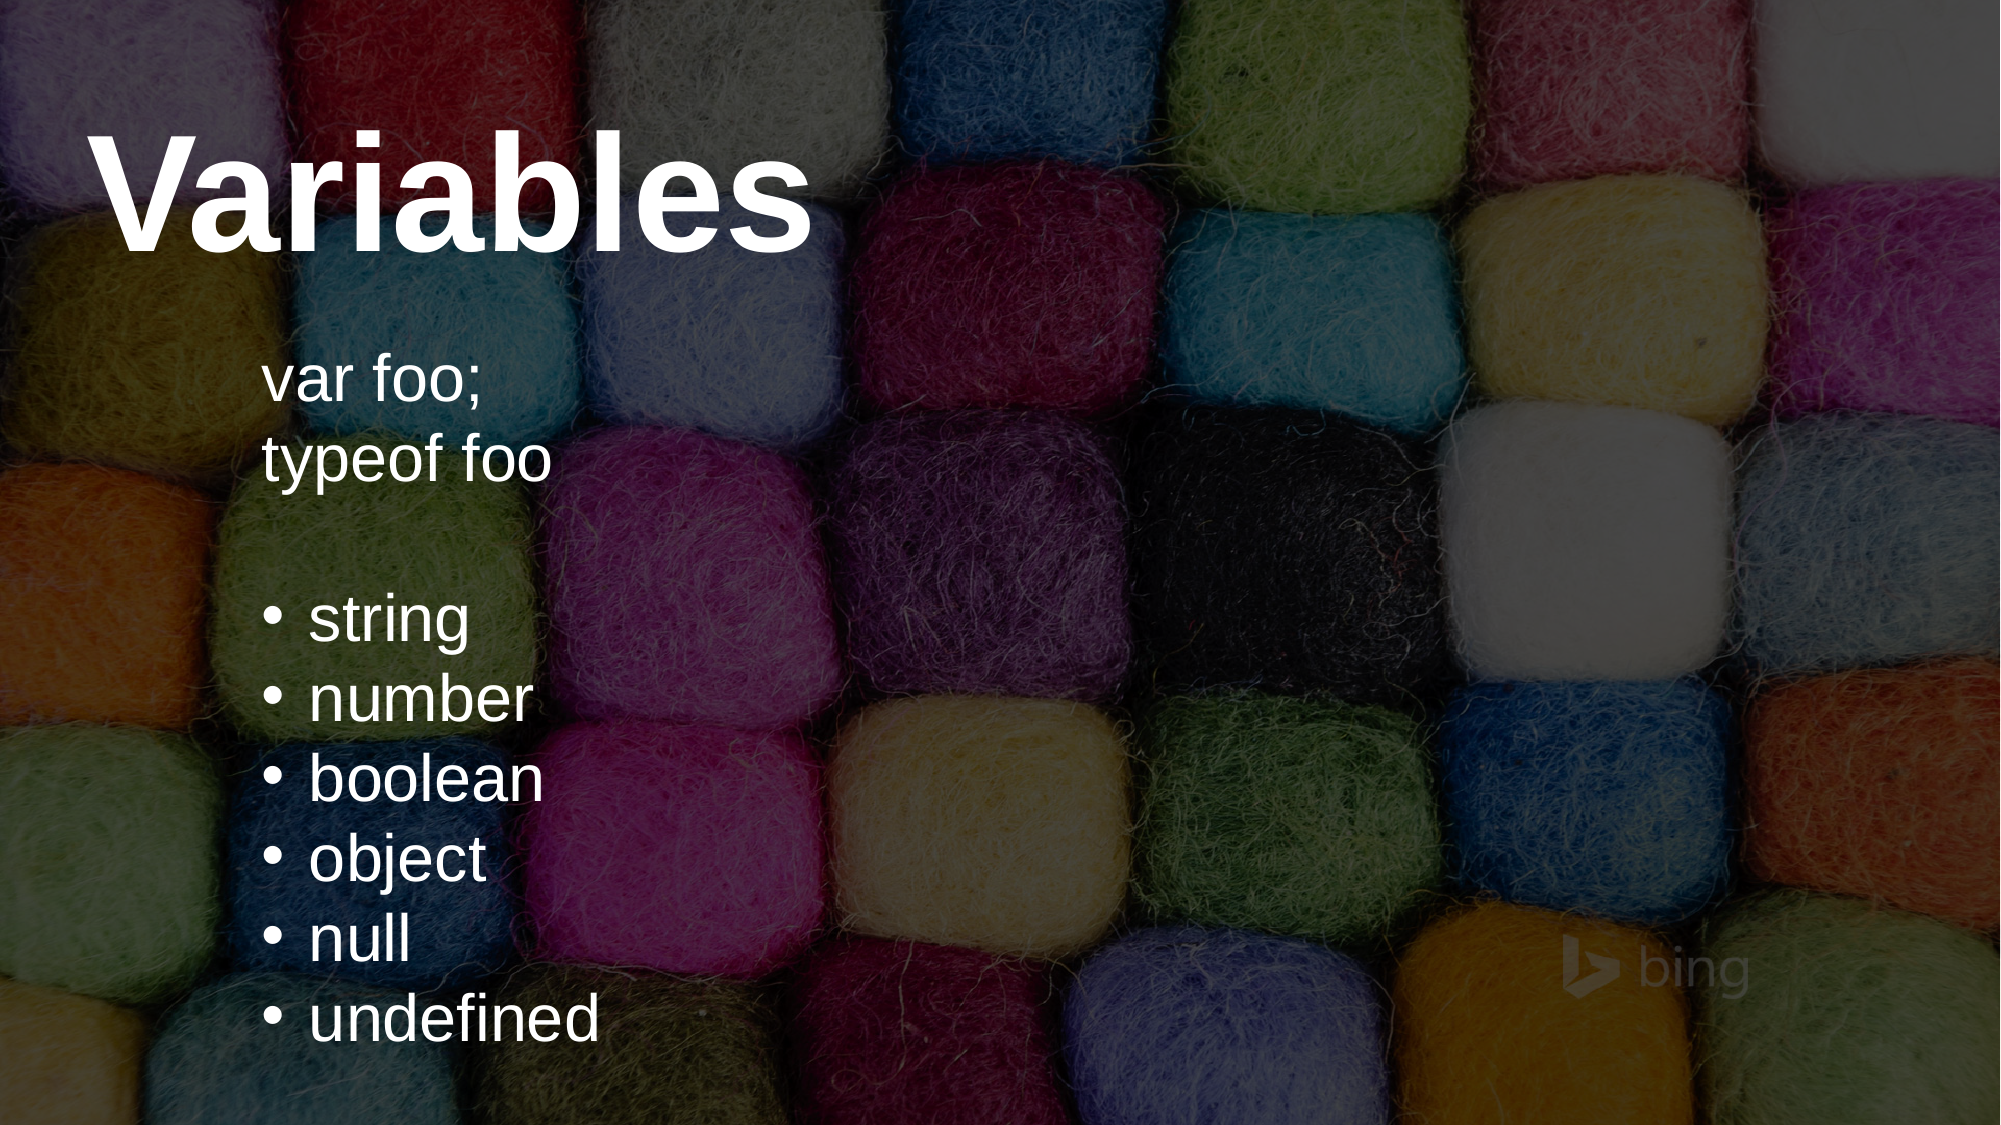

Variables
var foo;
typeof foo

string
number
boolean
object
null
undefined